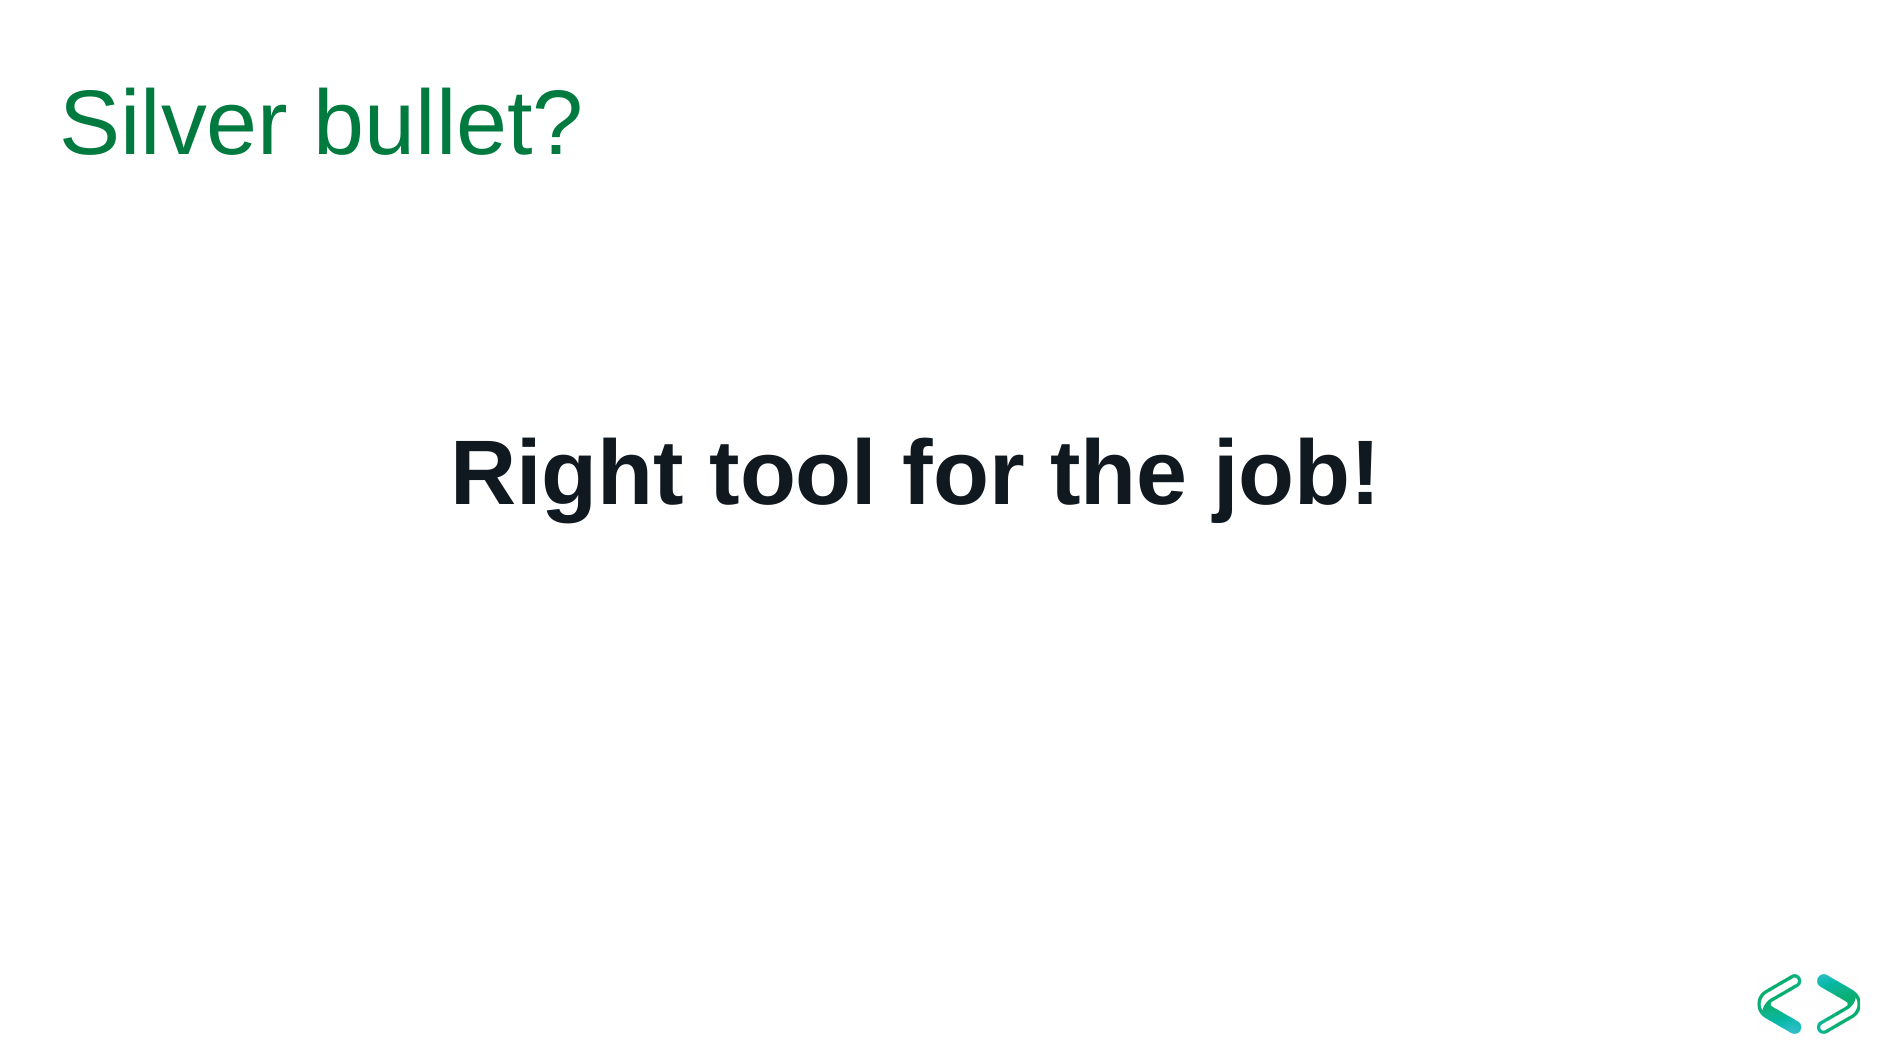

# Silver bullet?
Right tool for the job!